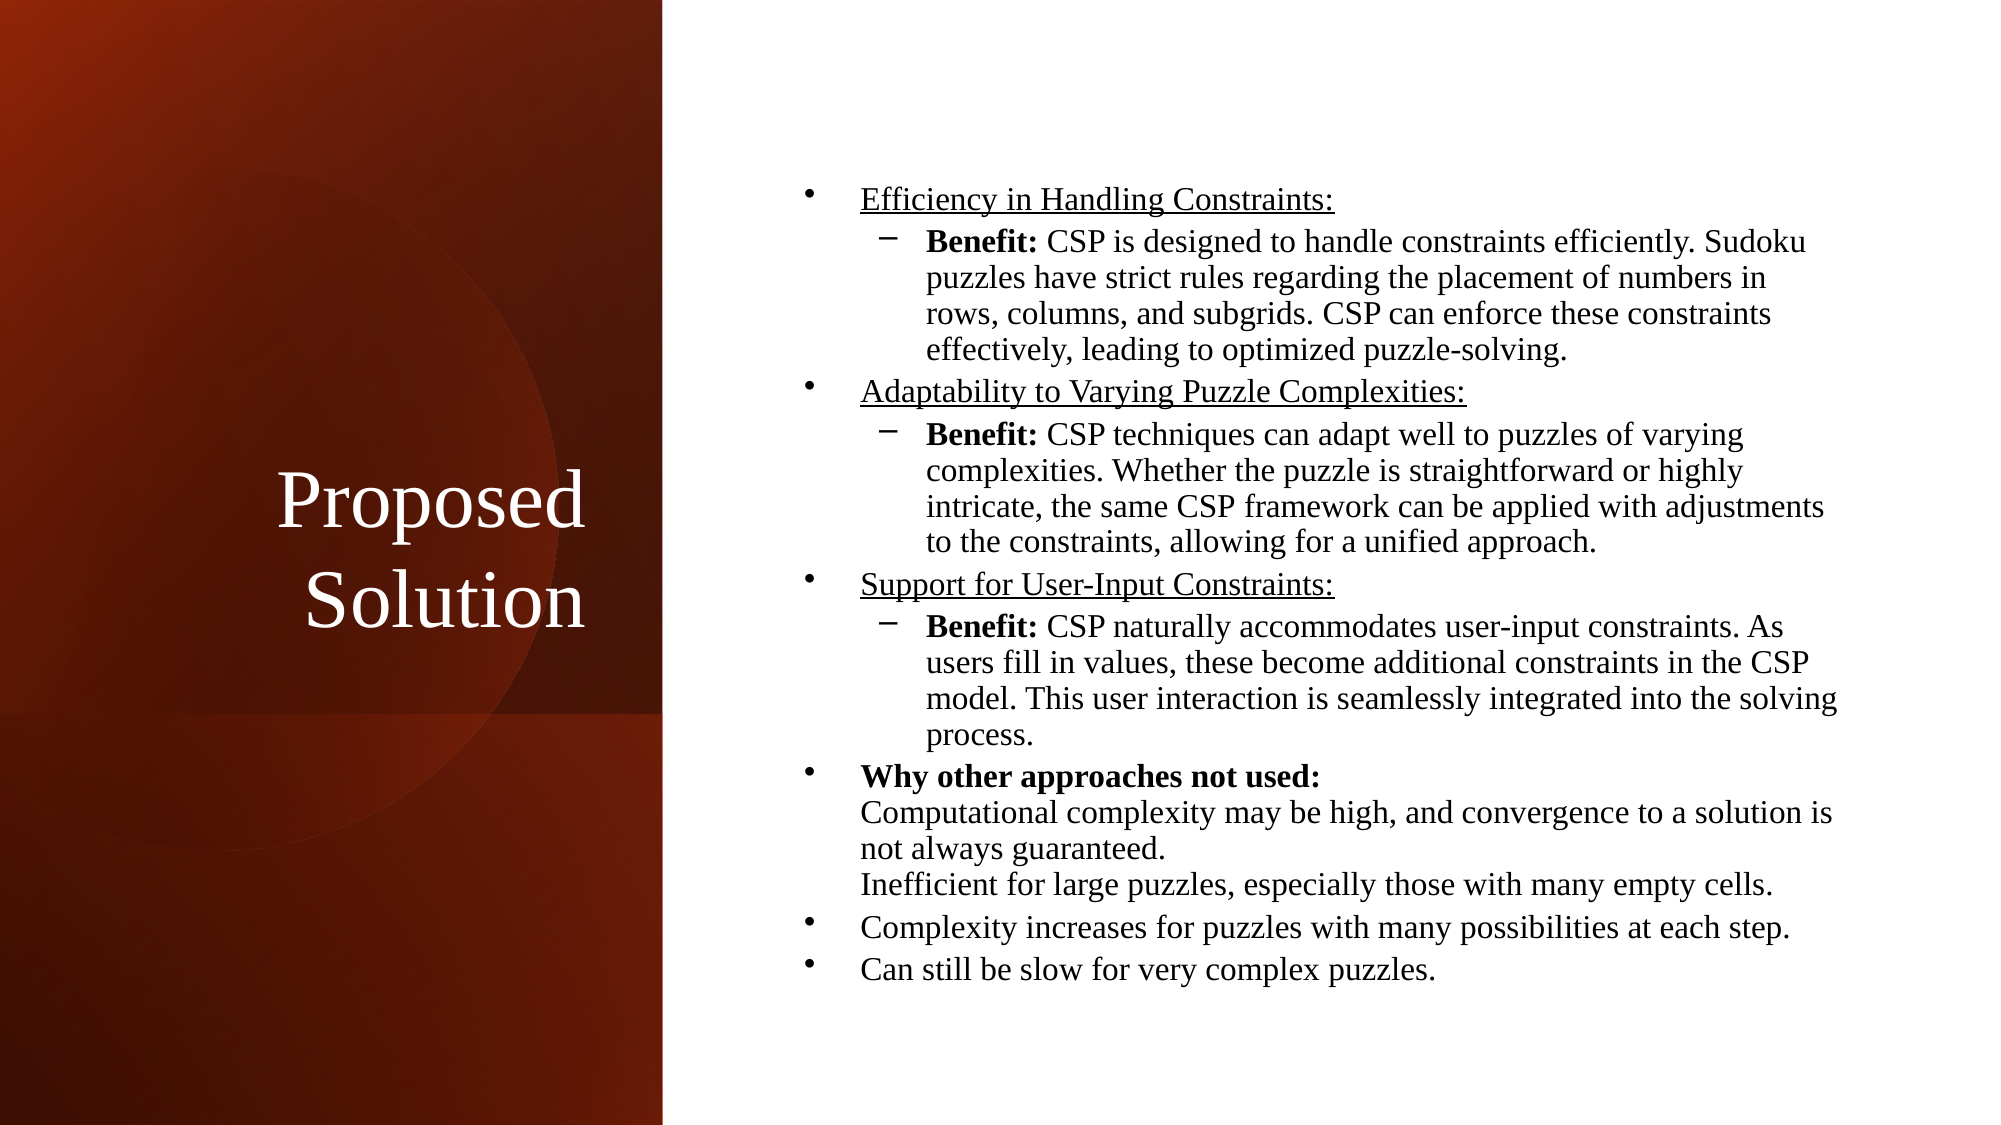

# Proposed Solution

Efficiency in Handling Constraints:
Benefit: CSP is designed to handle constraints efficiently. Sudoku puzzles have strict rules regarding the placement of numbers in rows, columns, and subgrids. CSP can enforce these constraints effectively, leading to optimized puzzle-solving.
Adaptability to Varying Puzzle Complexities:
Benefit: CSP techniques can adapt well to puzzles of varying complexities. Whether the puzzle is straightforward or highly intricate, the same CSP framework can be applied with adjustments to the constraints, allowing for a unified approach.
Support for User-Input Constraints:
Benefit: CSP naturally accommodates user-input constraints. As users fill in values, these become additional constraints in the CSP model. This user interaction is seamlessly integrated into the solving process.
Why other approaches not used:
Computational complexity may be high, and convergence to a solution is not always guaranteed.
Inefficient for large puzzles, especially those with many empty cells.
Complexity increases for puzzles with many possibilities at each step.
Can still be slow for very complex puzzles.